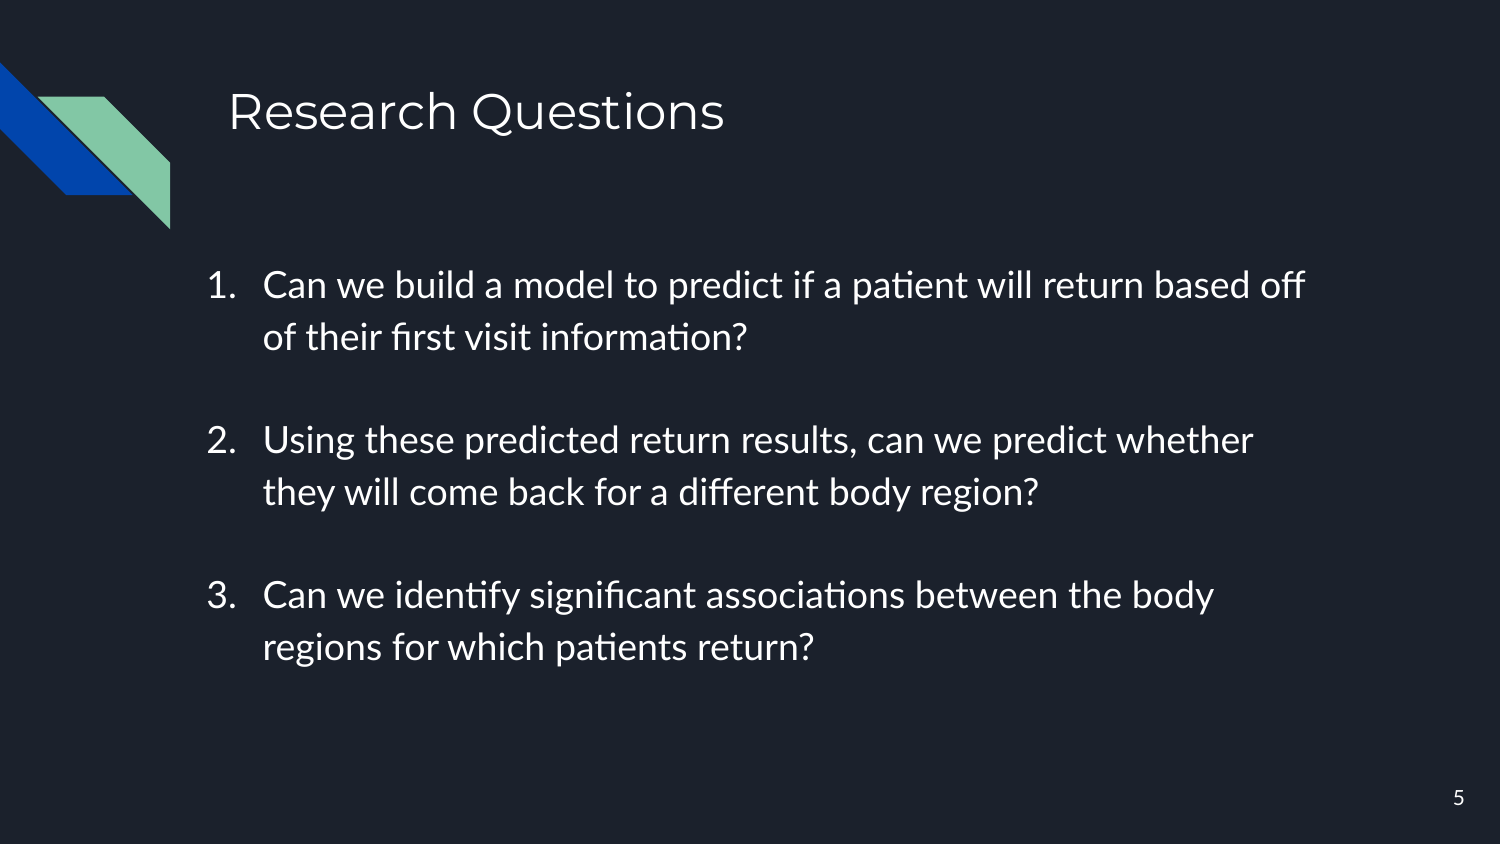

# Research Questions
Can we build a model to predict if a patient will return based off of their first visit information?

Using these predicted return results, can we predict whether they will come back for a different body region?

Can we identify significant associations between the body regions for which patients return?

5